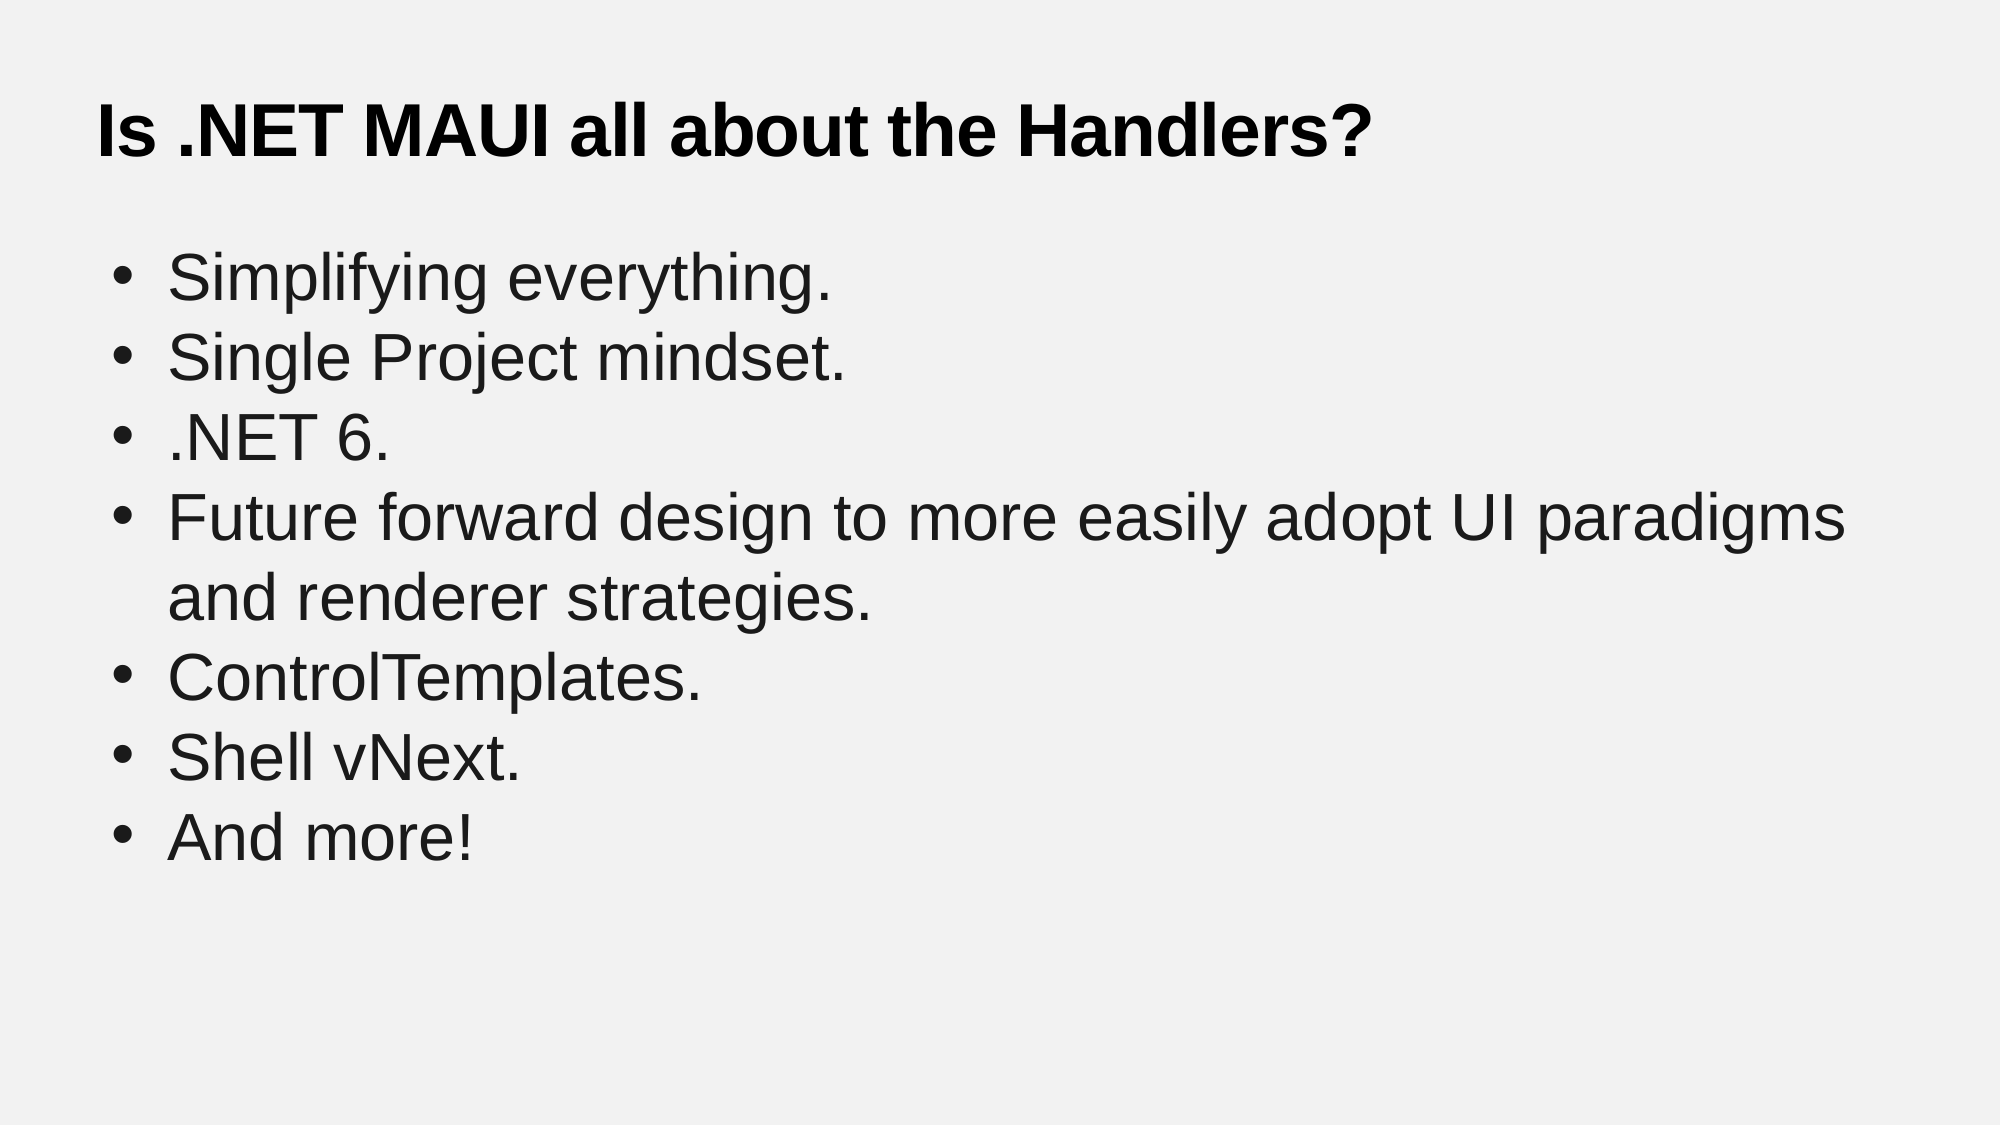

# Is .NET MAUI all about the Handlers?
Simplifying everything.
Single Project mindset.
.NET 6.
Future forward design to more easily adopt UI paradigms and renderer strategies.
ControlTemplates.
Shell vNext.
And more!